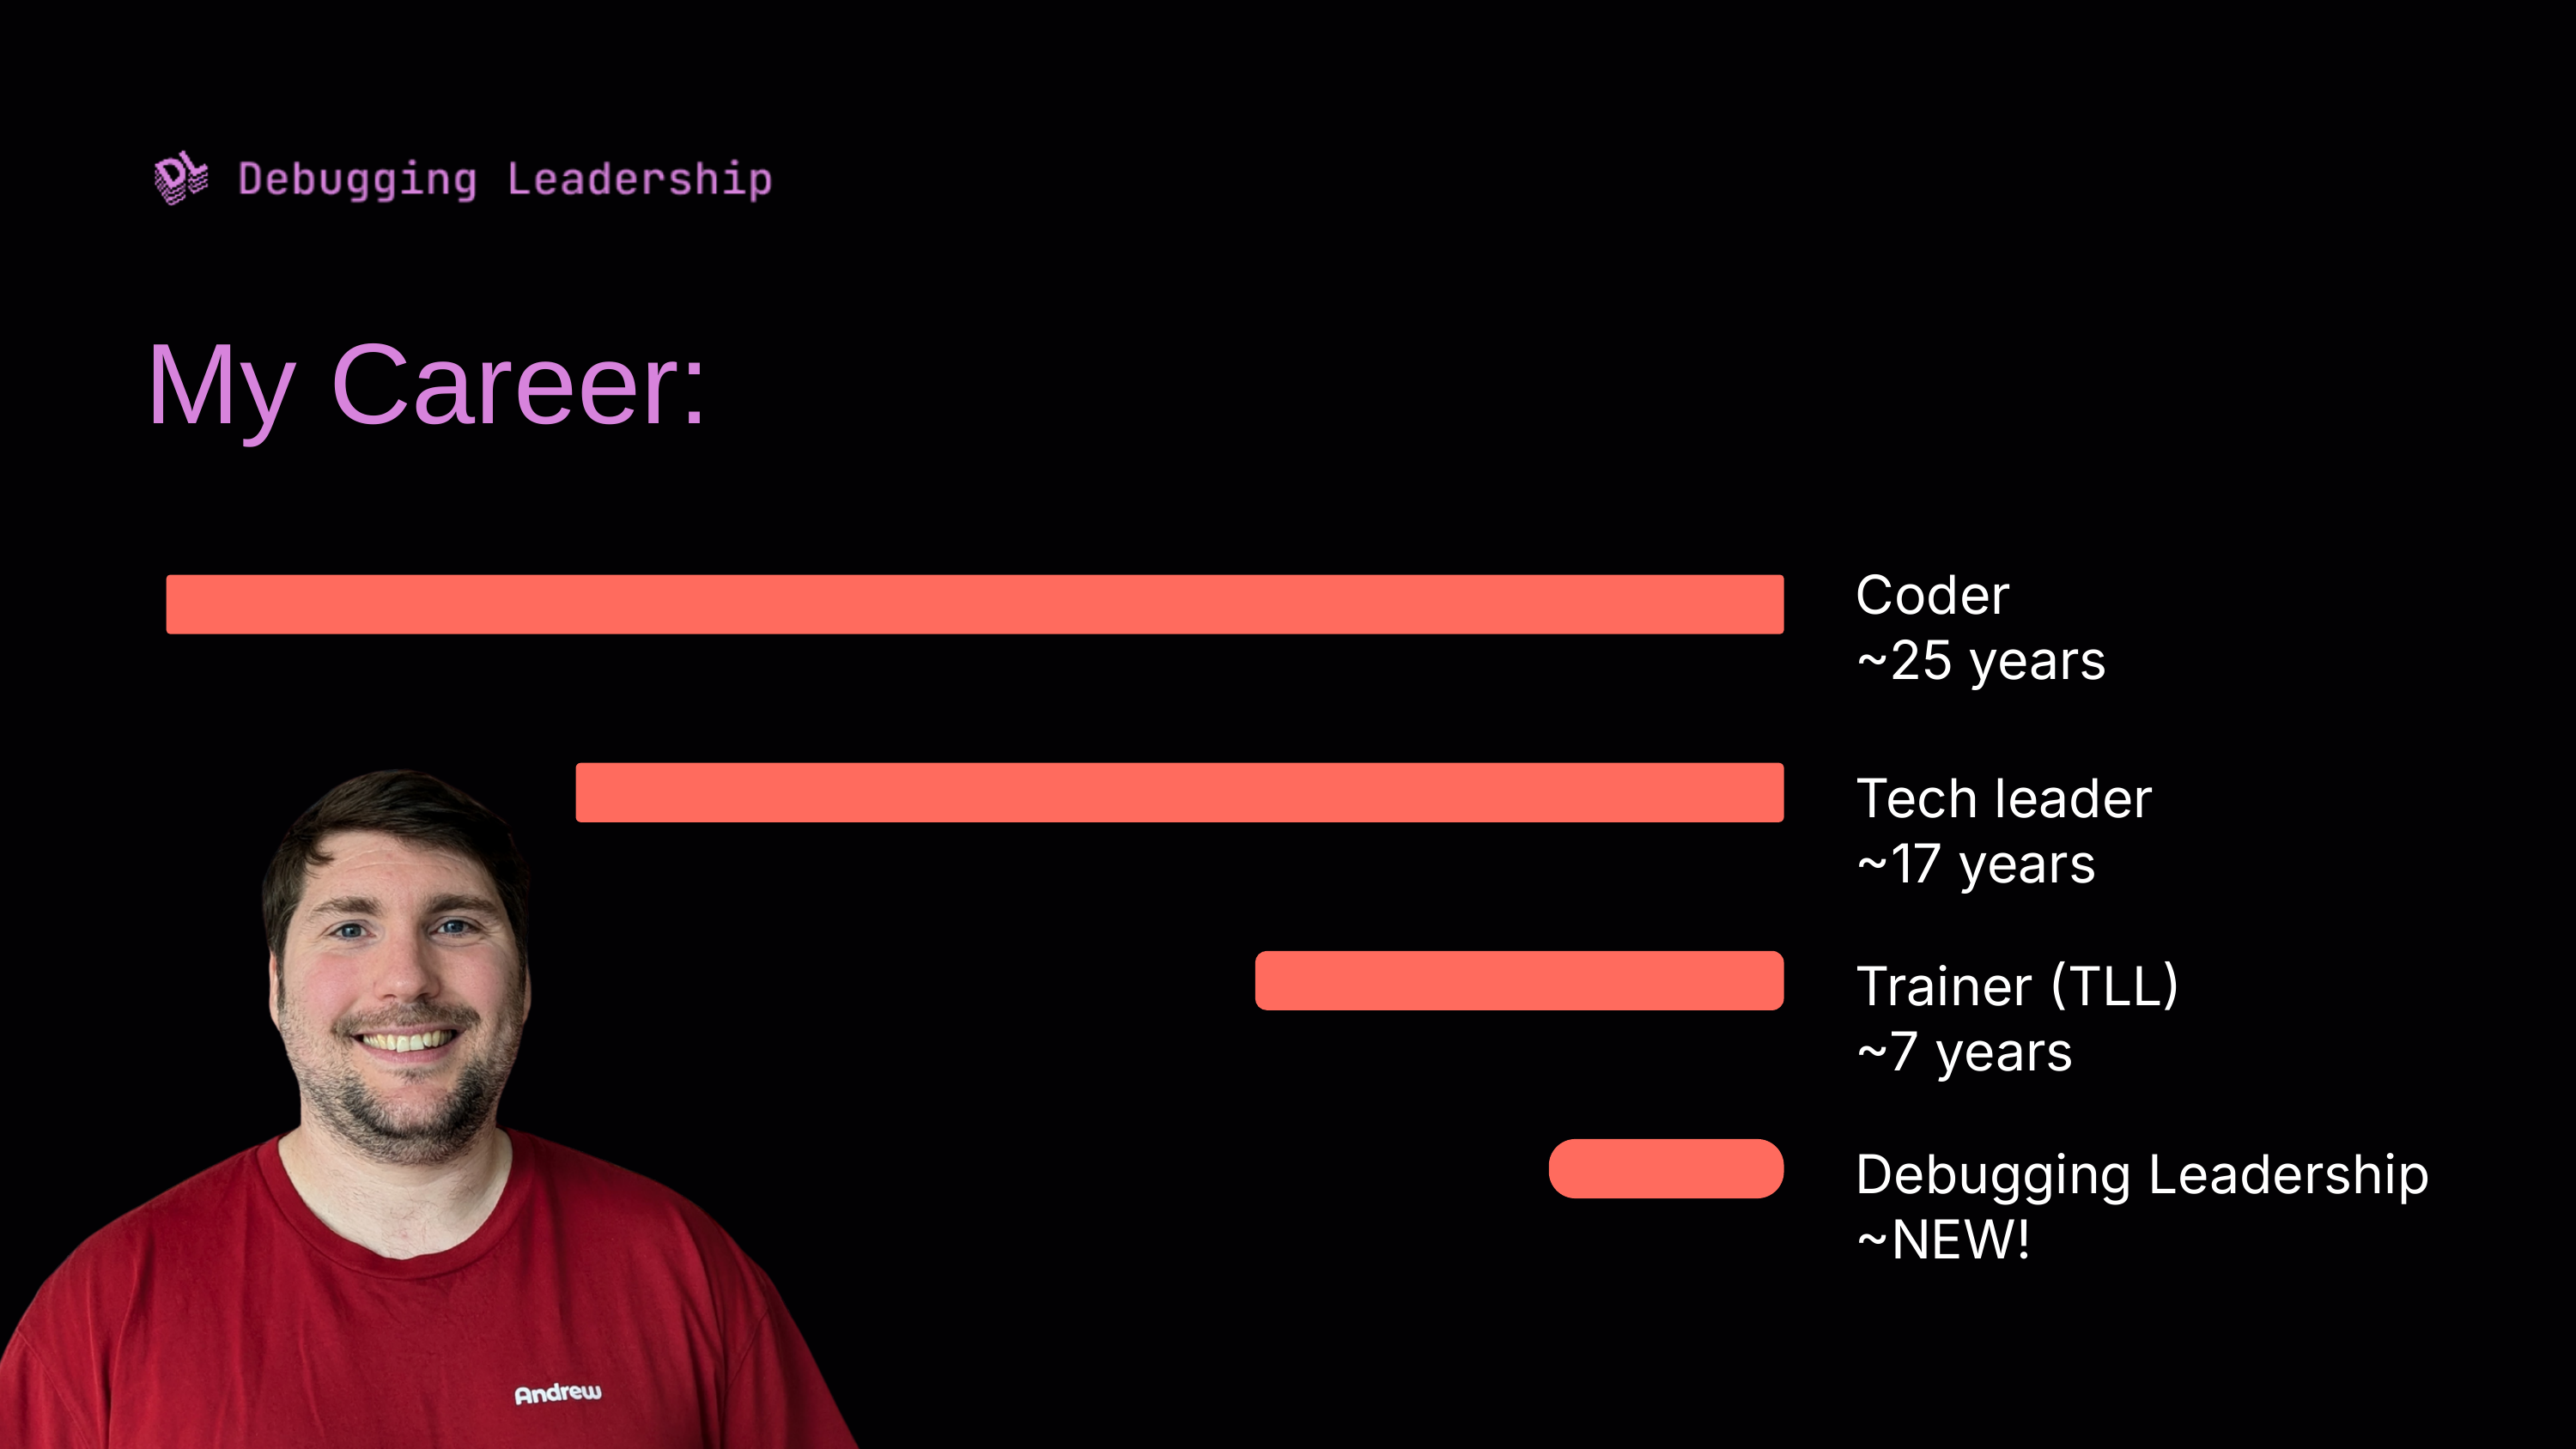

My Career:

Coder
~25 years

Tech leader
~17 years

Trainer (TLL)
~7 years

Debugging Leadership
~NEW!